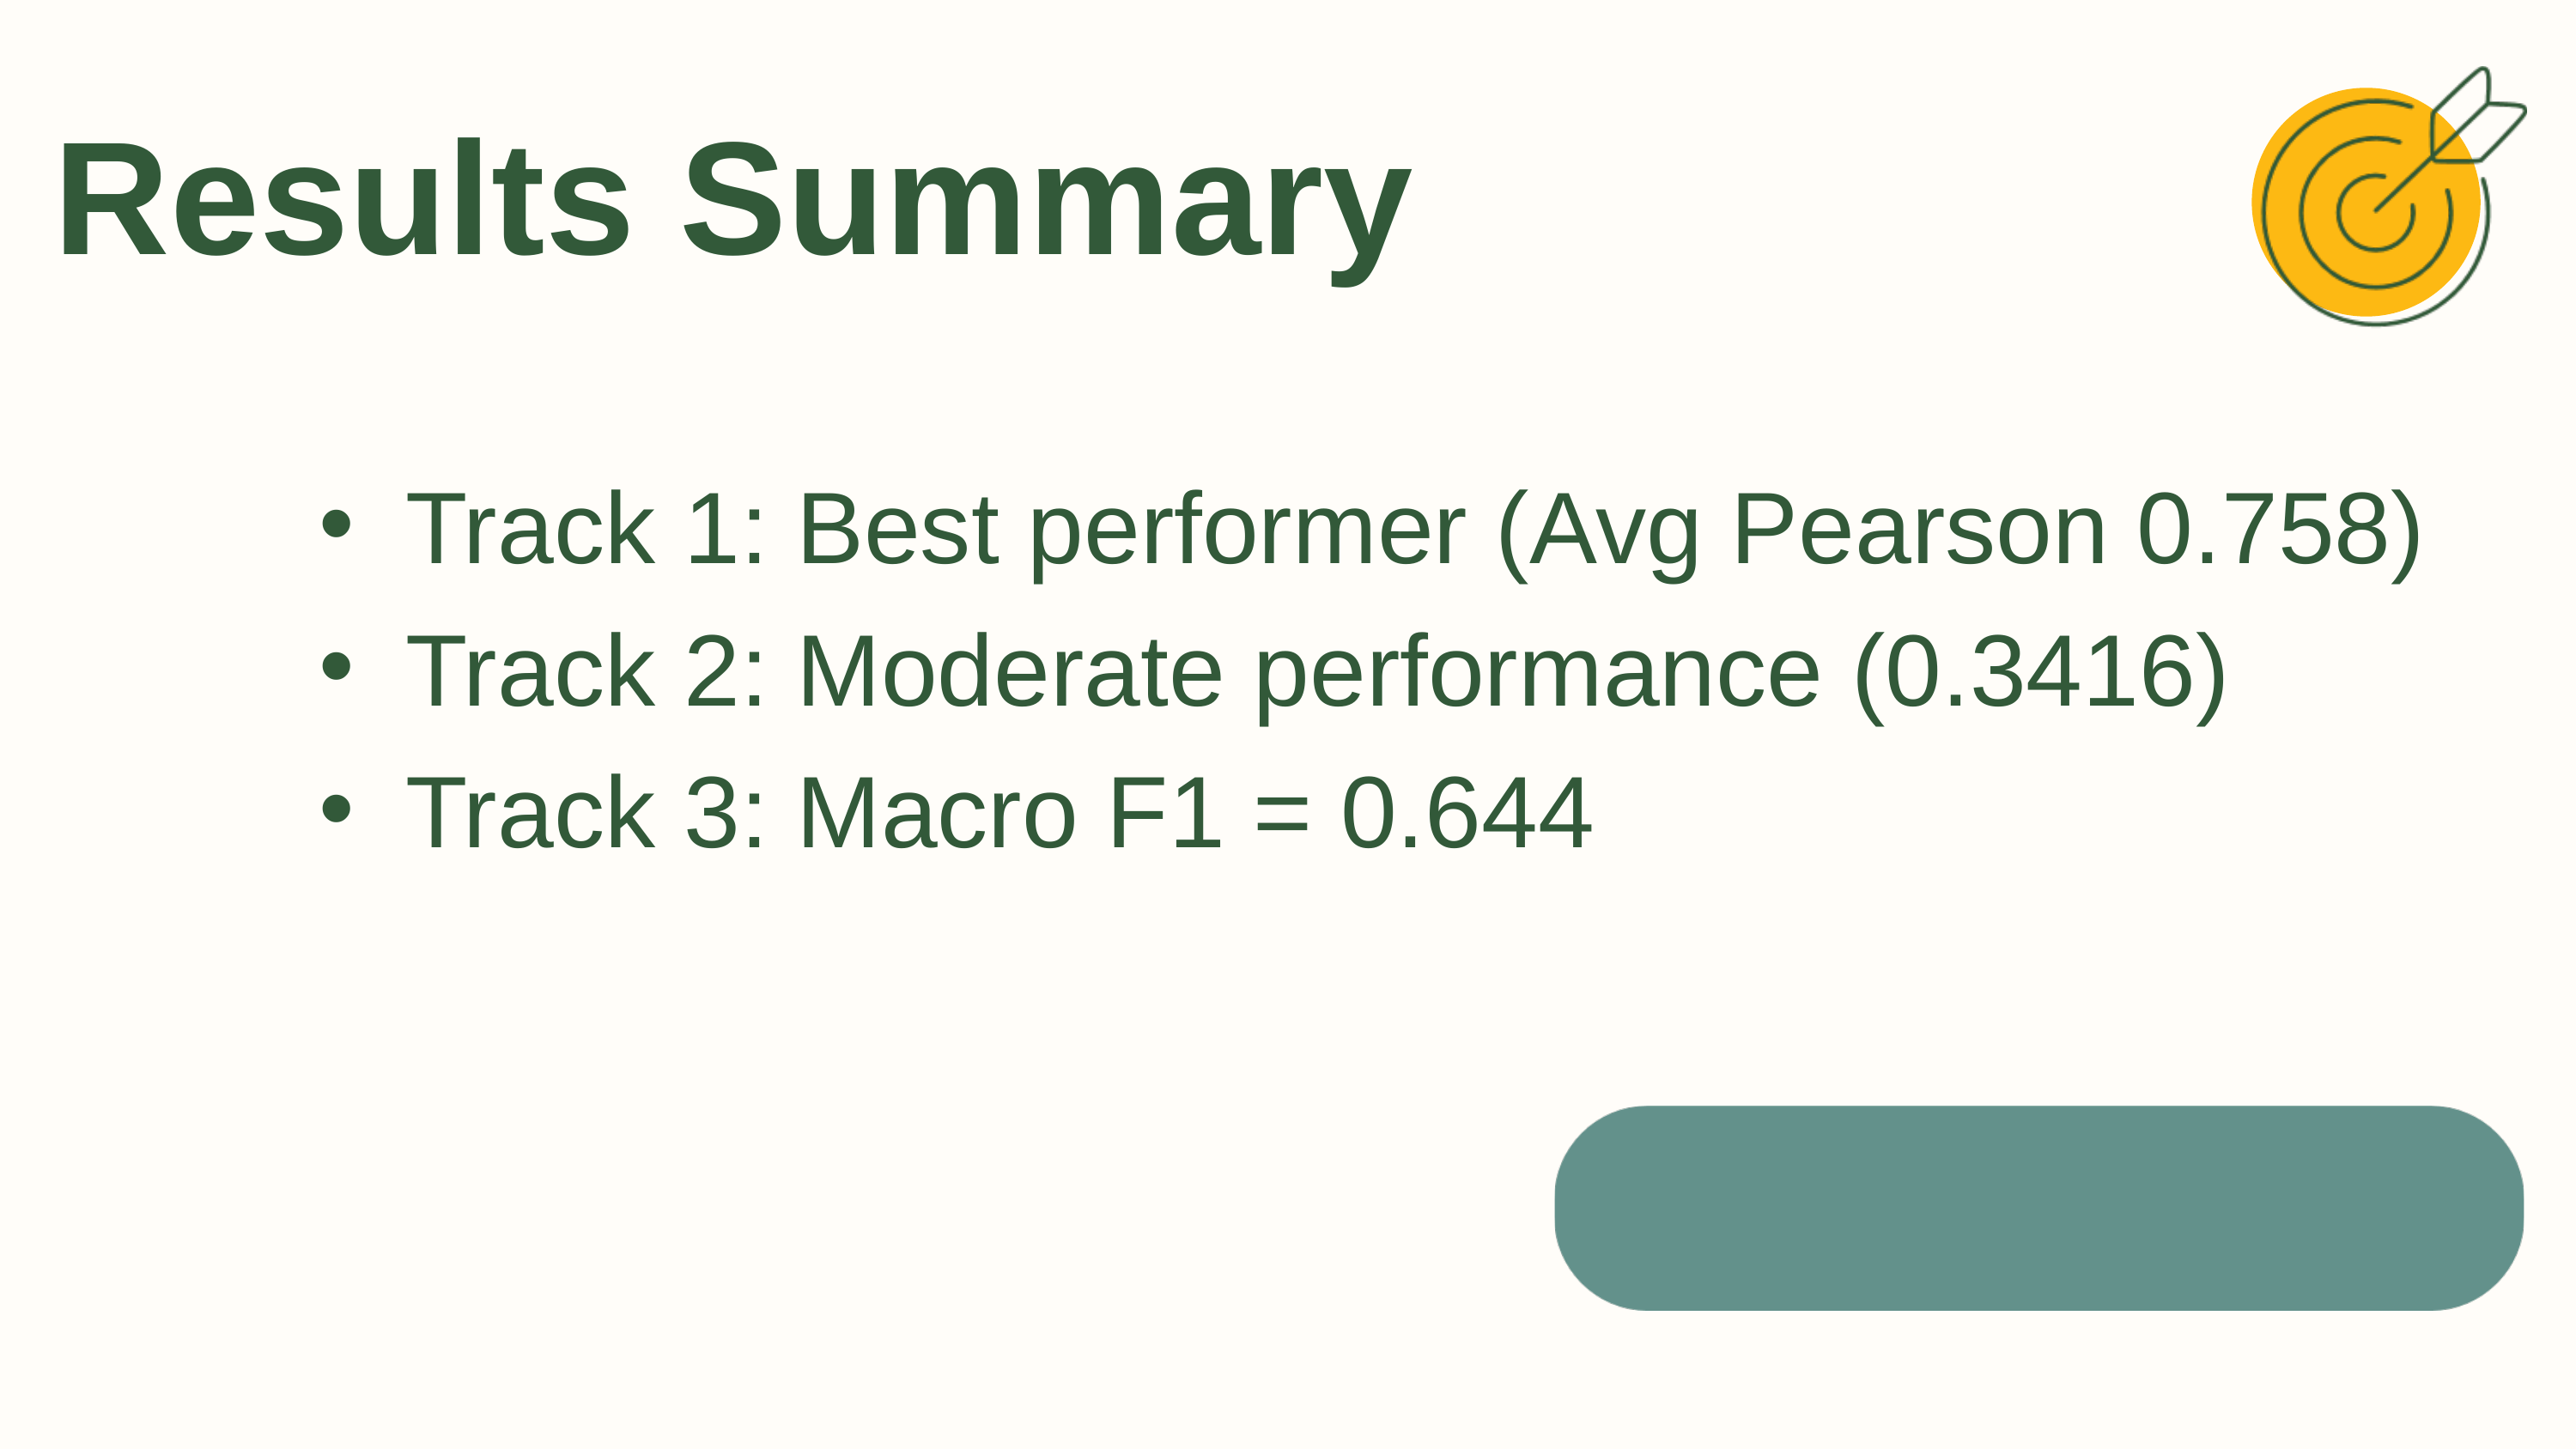

Results Summary

Track 1: Best performer (Avg Pearson 0.758)
Track 2: Moderate performance (0.3416)
Track 3: Macro F1 = 0.644